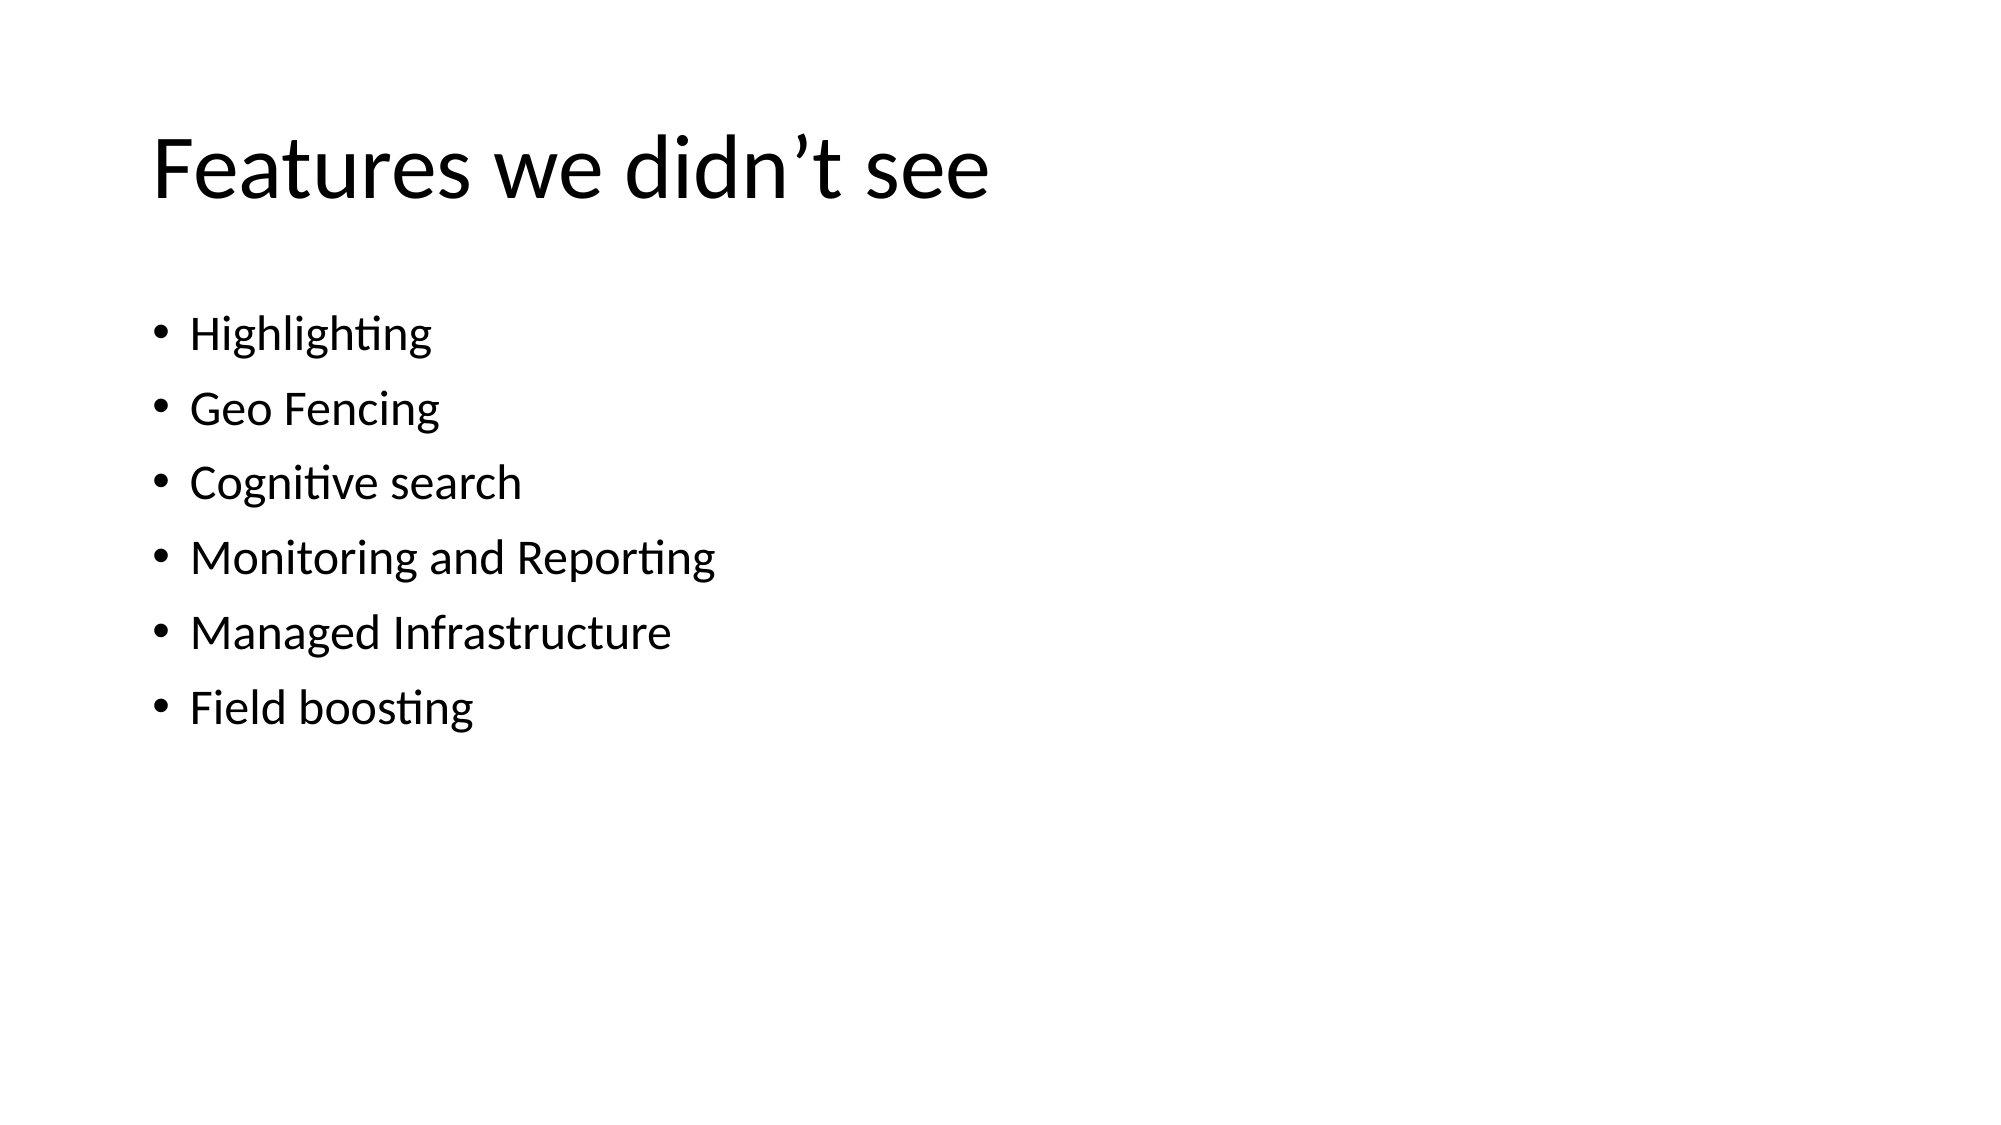

# Features we didn’t see
Highlighting
Geo Fencing
Cognitive search
Monitoring and Reporting
Managed Infrastructure
Field boosting